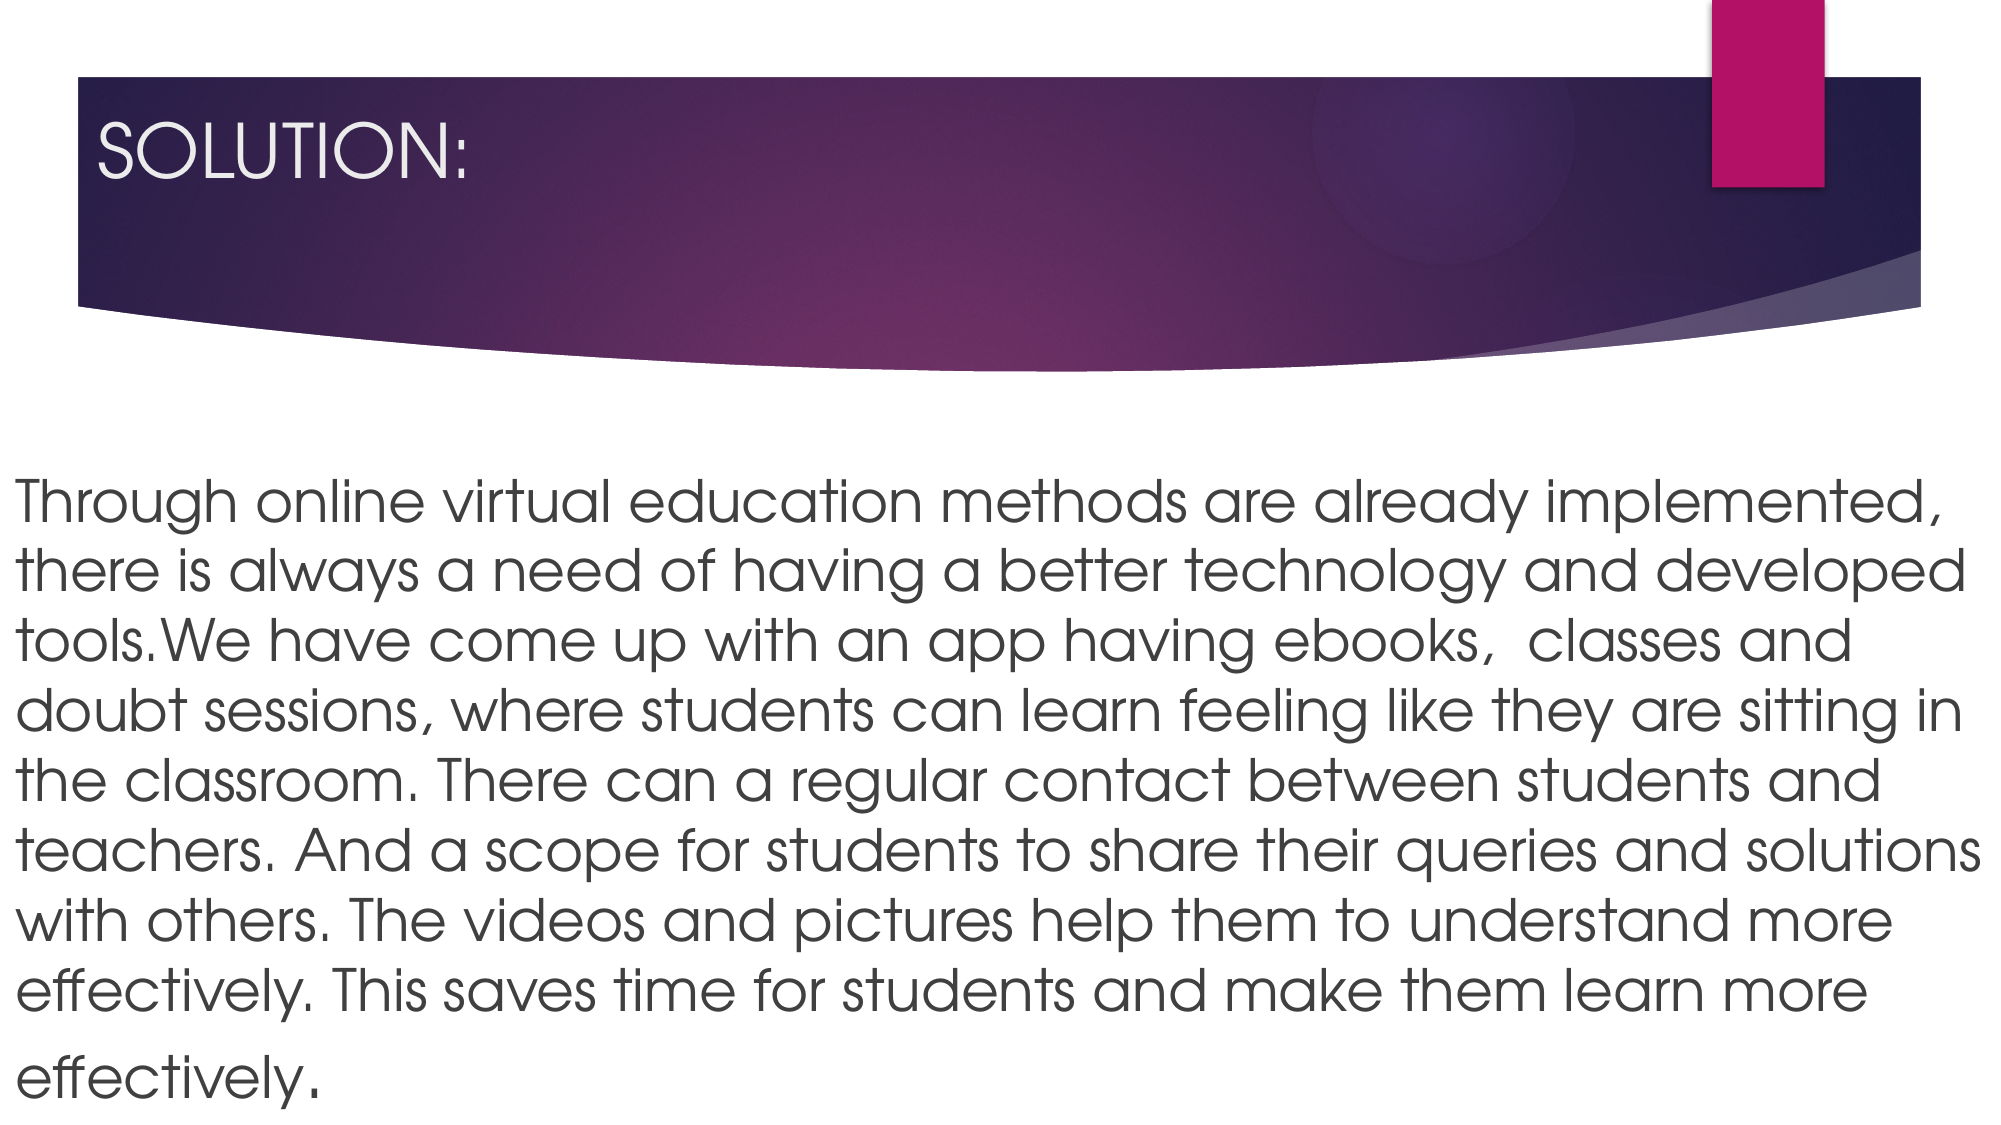

# SOLUTION: Through online virtual education methods are already implemented, there is always a need of having a better technology and developed tools.We have come up with an app having ebooks,  classes and doubt sessions, where students can learn feeling like they are sitting in the classroom. There can a regular contact between students and teachers. And a scope for students to share their queries and solutions with others. The videos and pictures help them to understand more effectively. This saves time for students and make them learn more effectively.